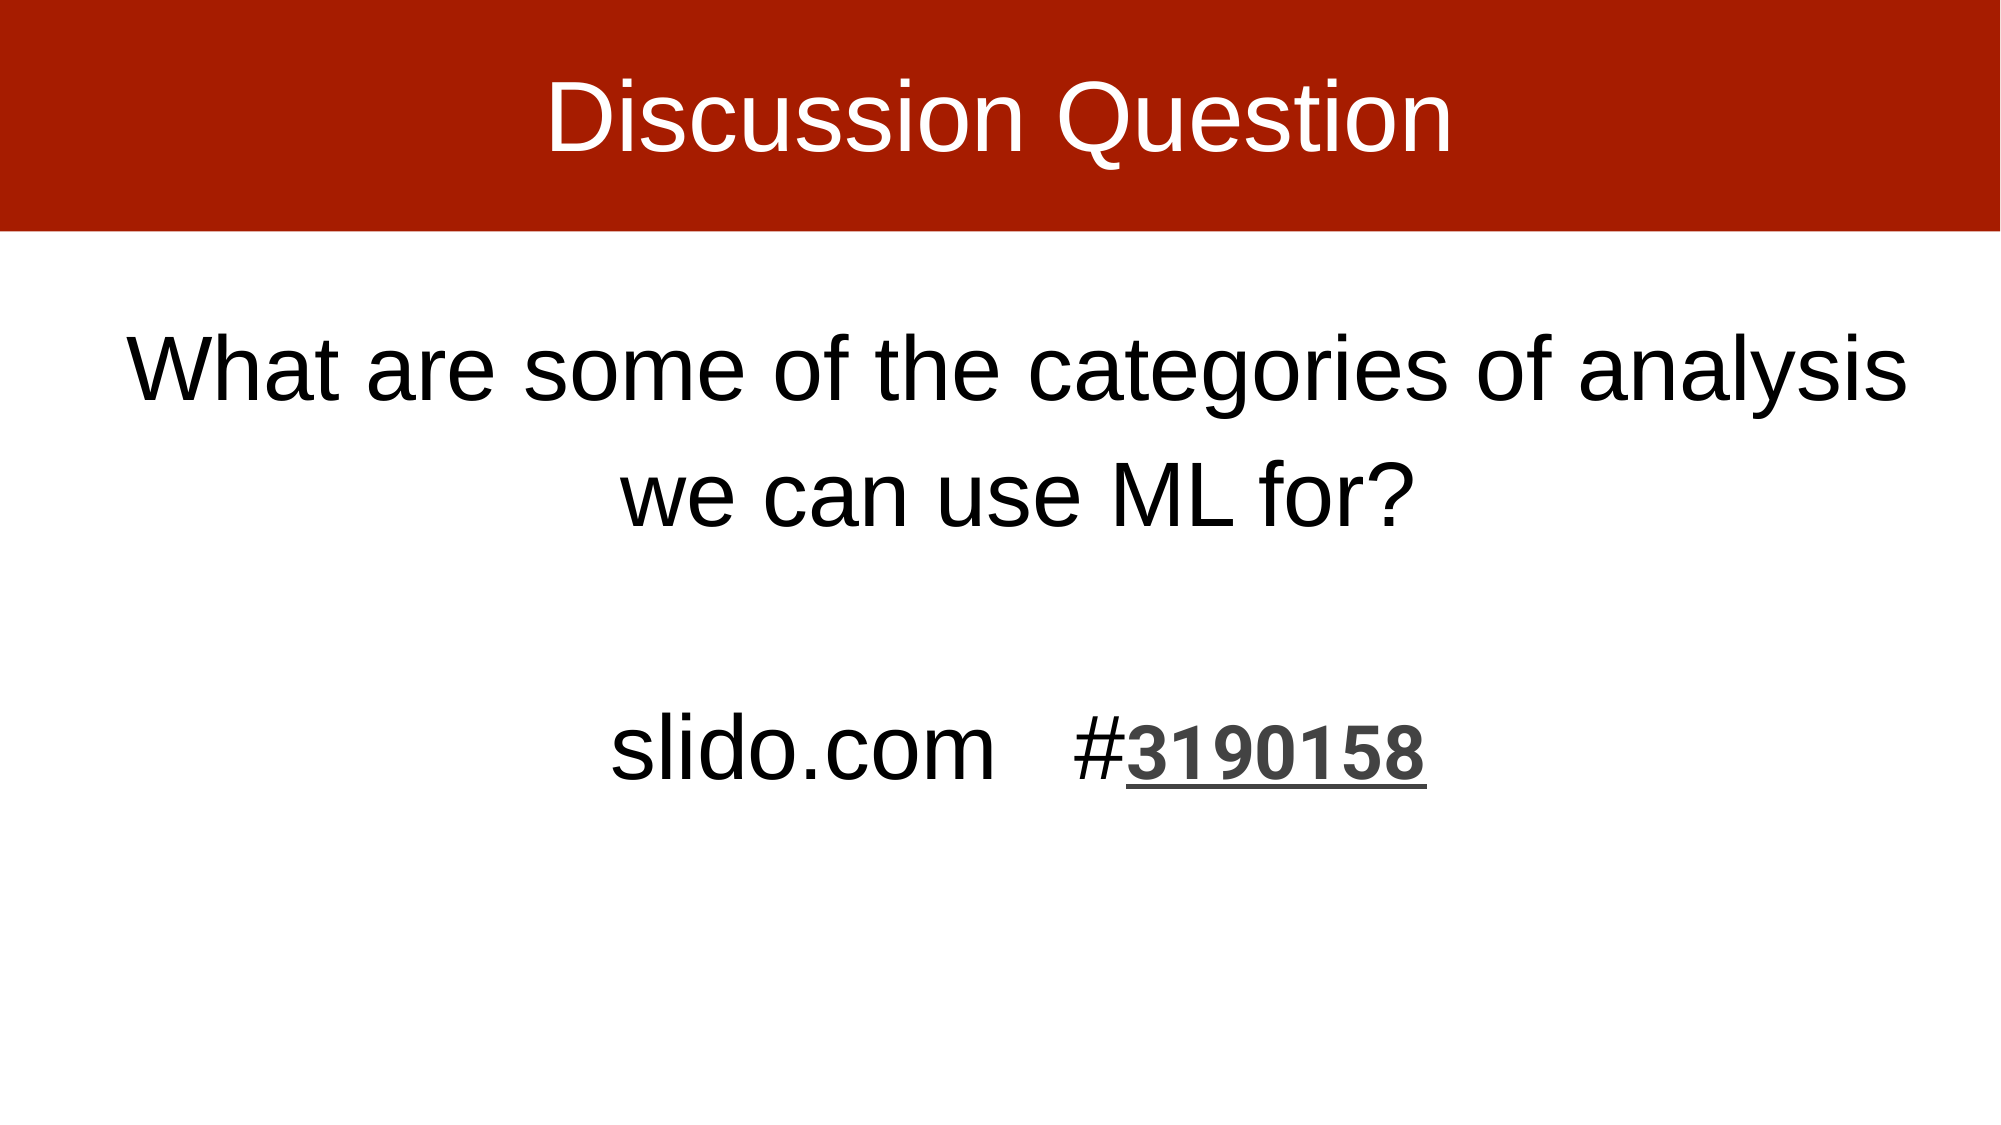

# Discussion Question
What are some of the categories of analysis we can use ML for?

slido.com   #3190158